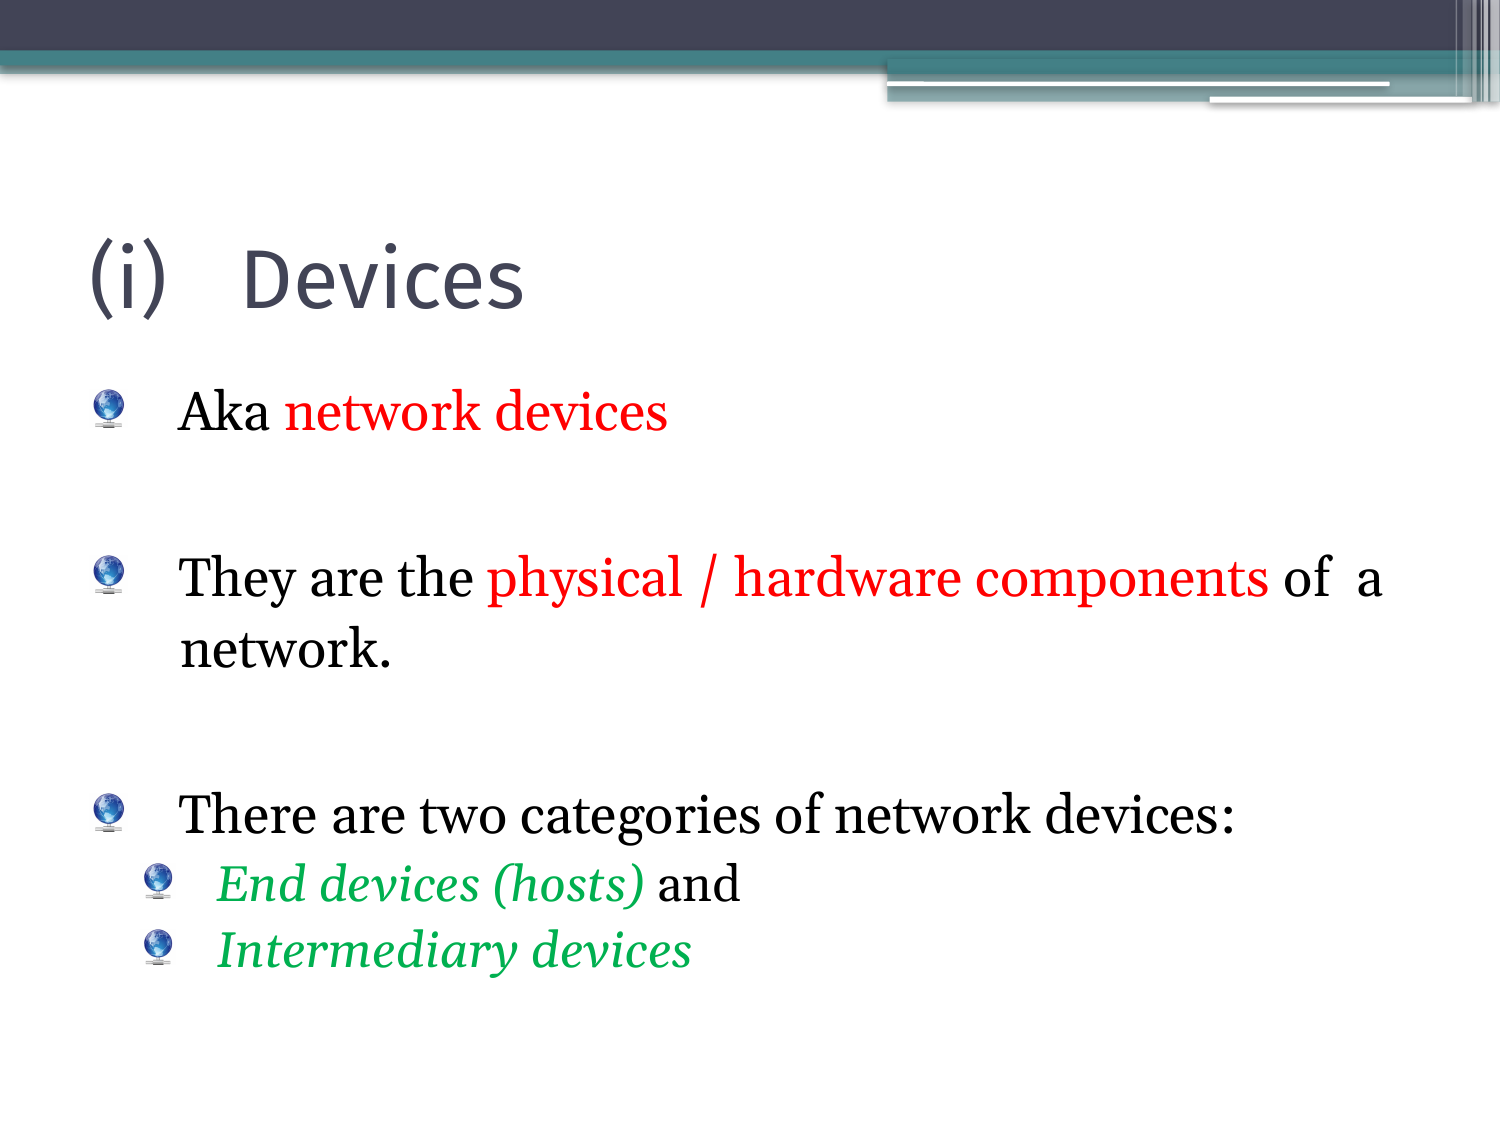

# (i)	Devices
 Aka network devices

 They are the physical / hardware components of  a
       network.

 There are two categories of network devices:
End devices (hosts) and
Intermediary devices